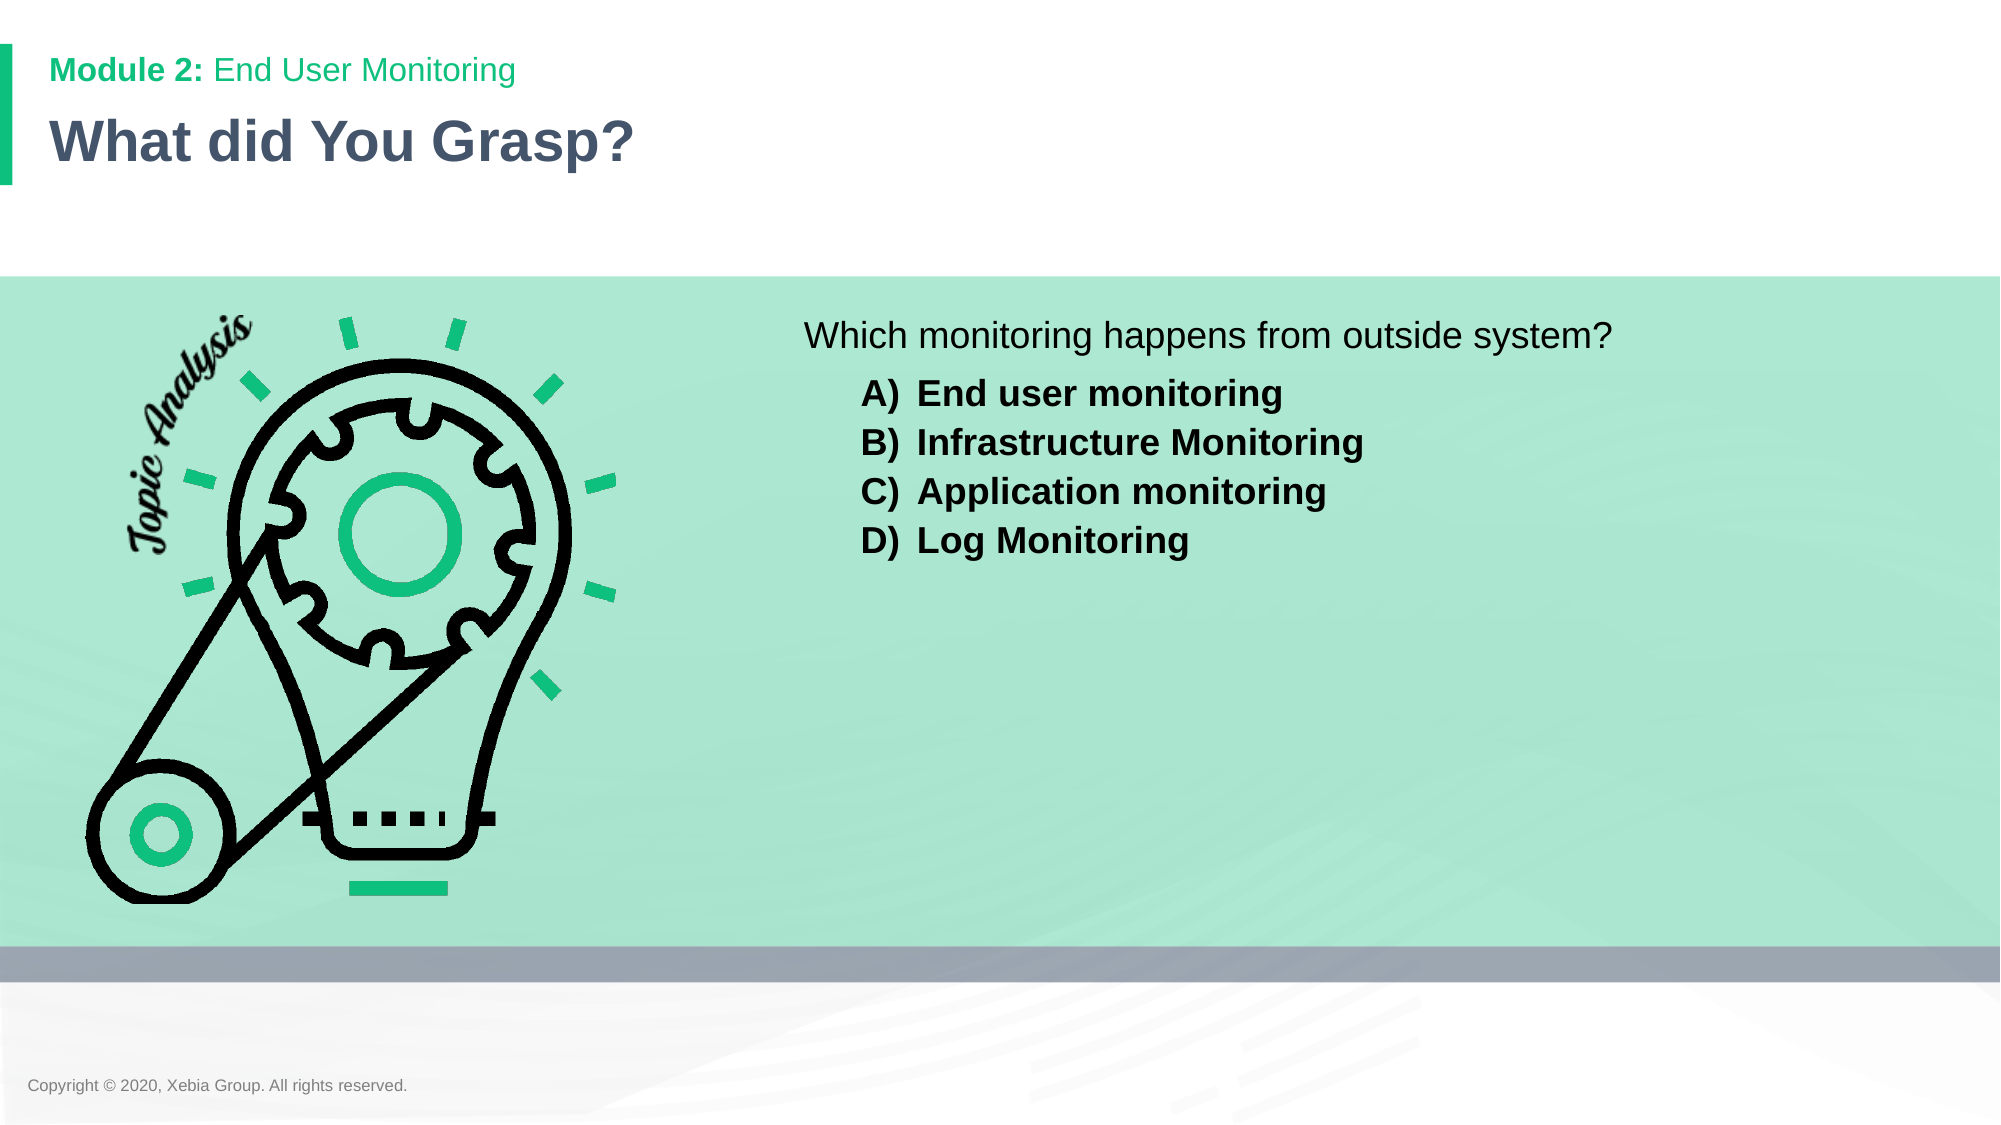

# What did You Grasp?
Which monitoring happens from outside system?
End user monitoring
Infrastructure Monitoring
Application monitoring
Log Monitoring